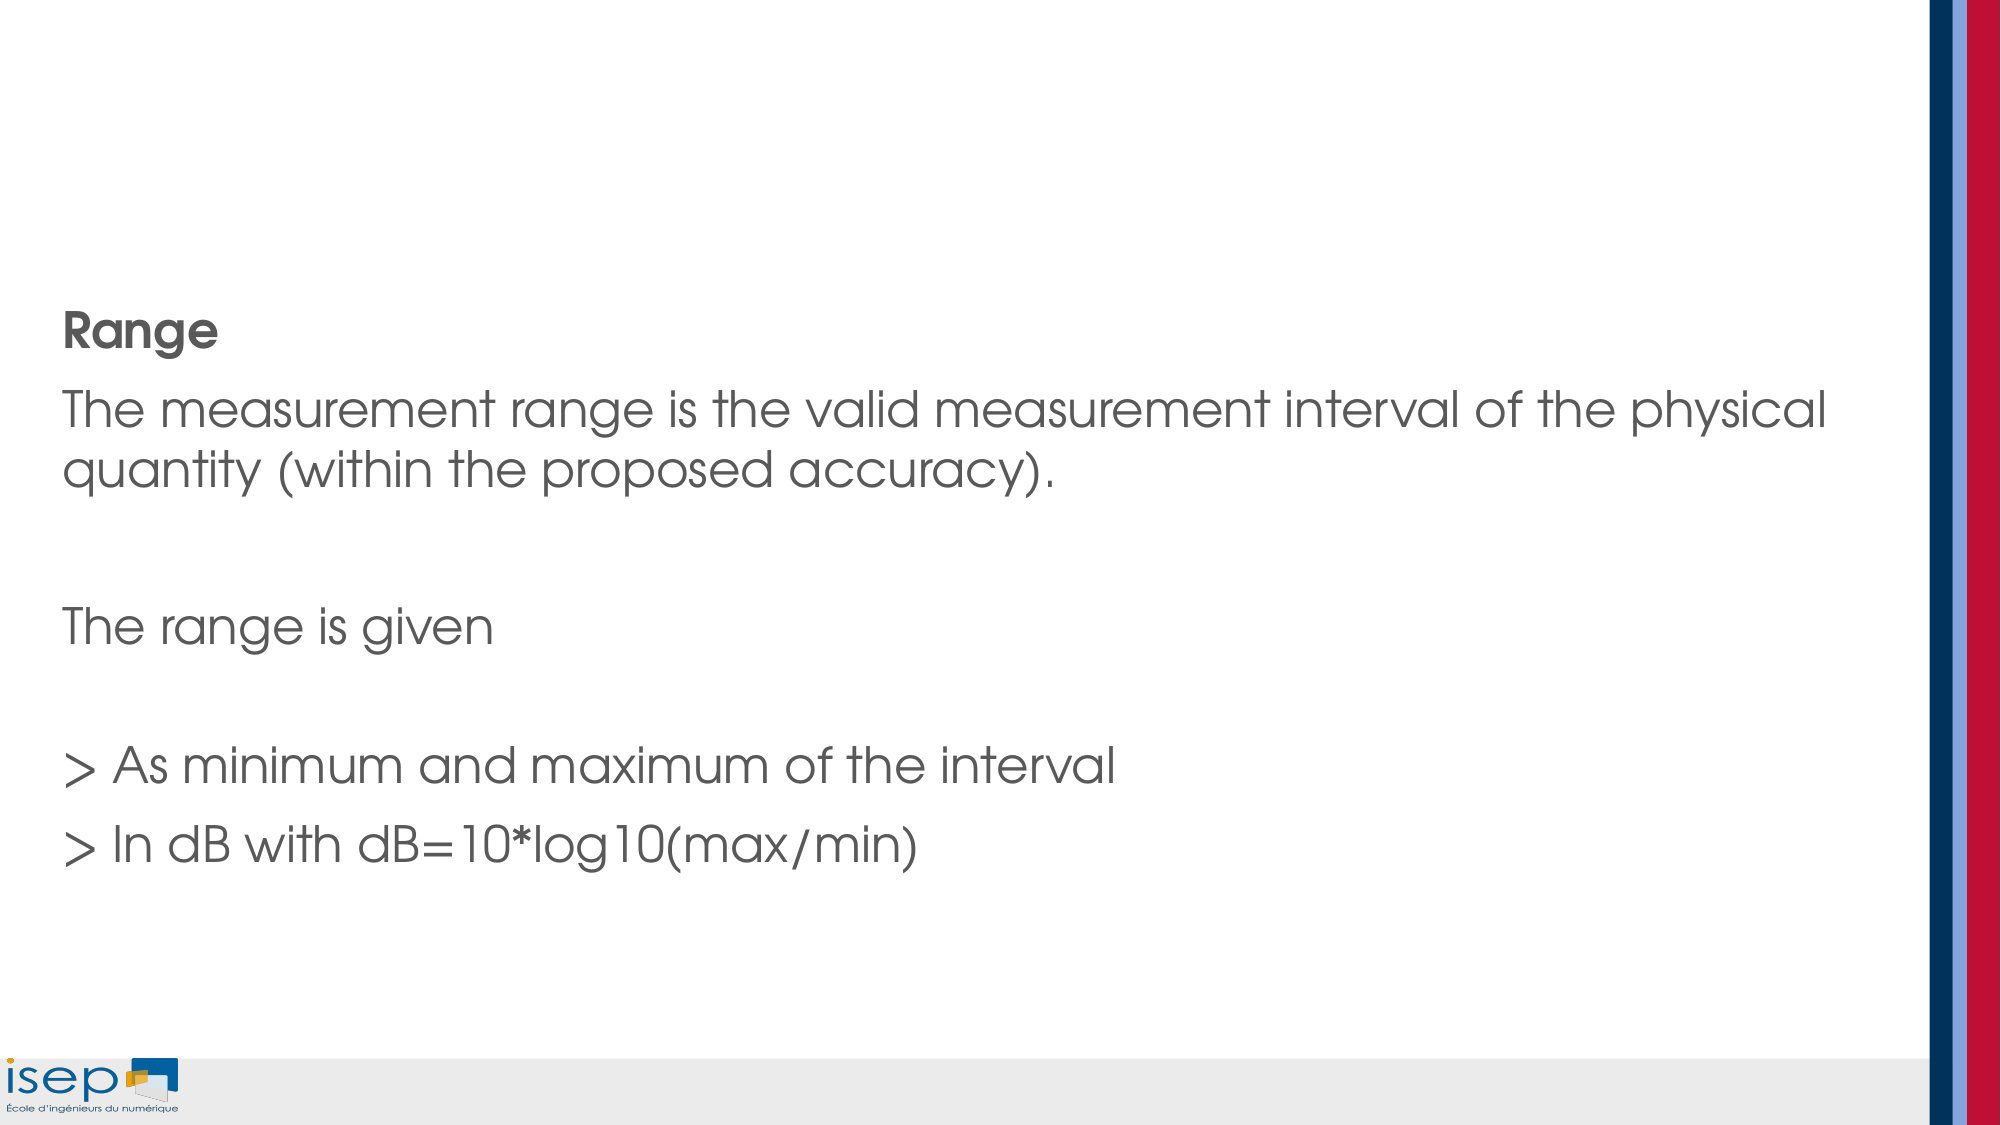

#
Range
The measurement range is the valid measurement interval of the physical quantity (within the proposed accuracy).

The range is given
> As minimum and maximum of the interval
> In dB with dB=10*log10(max/min)